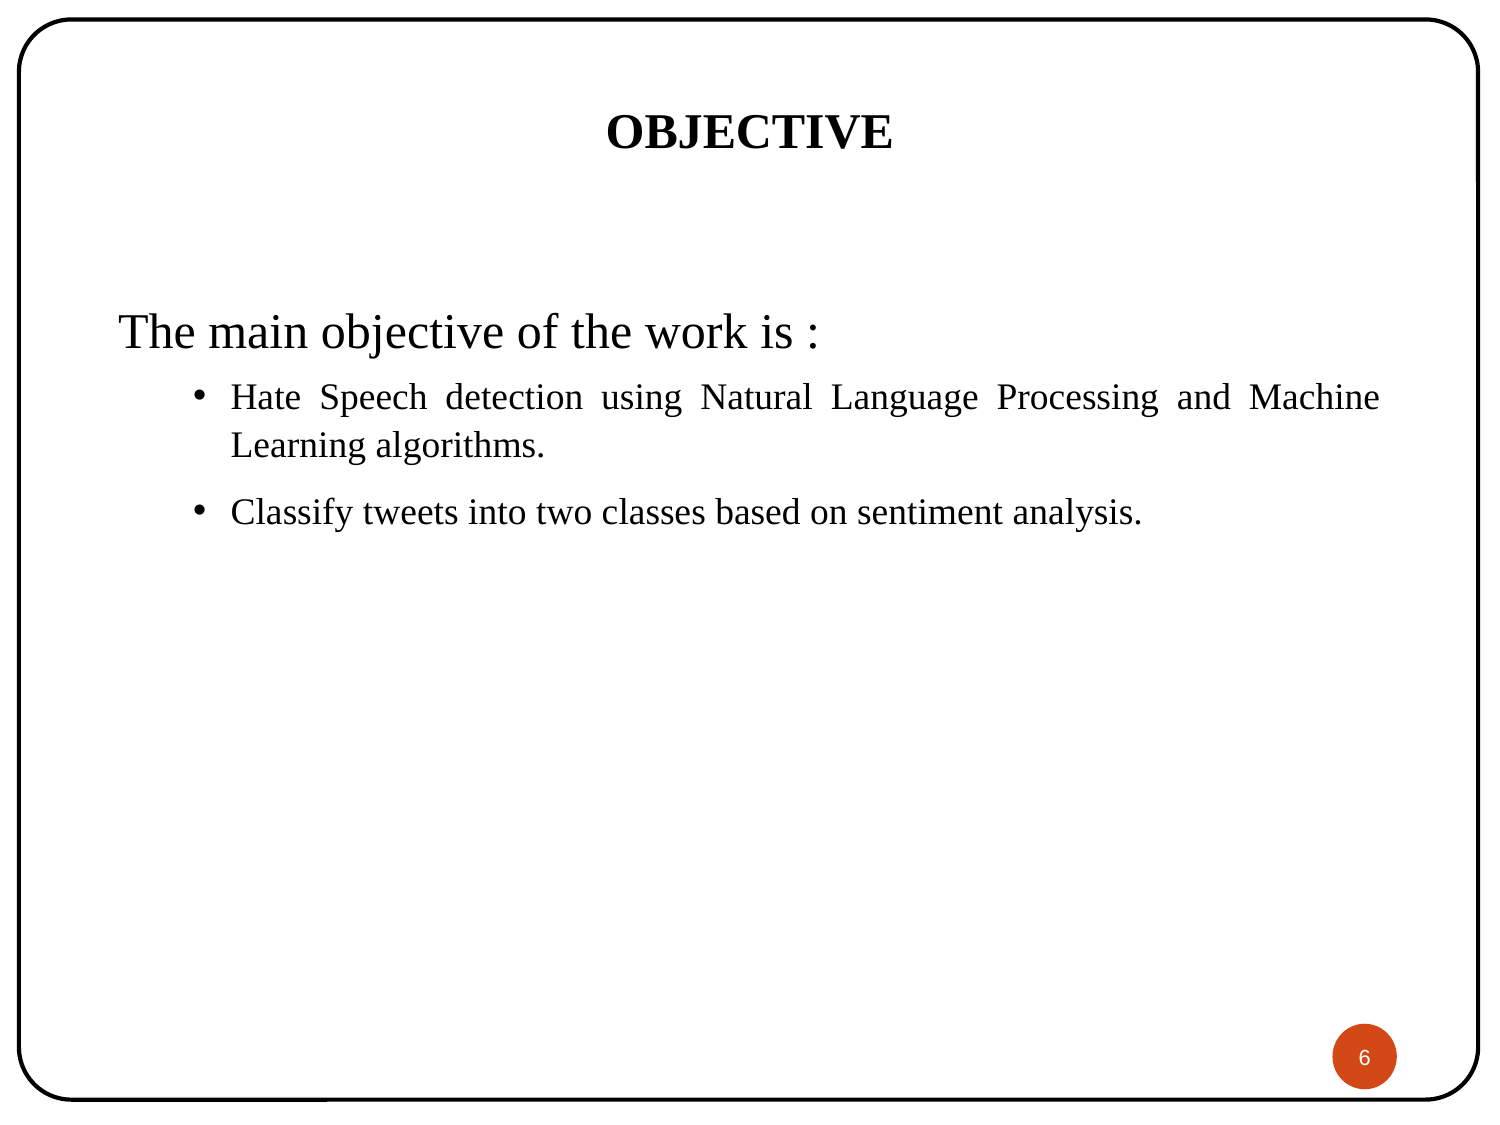

# OBJECTIVE
The main objective of the work is :
Hate Speech detection using Natural Language Processing and Machine Learning algorithms.
Classify tweets into two classes based on sentiment analysis.
6